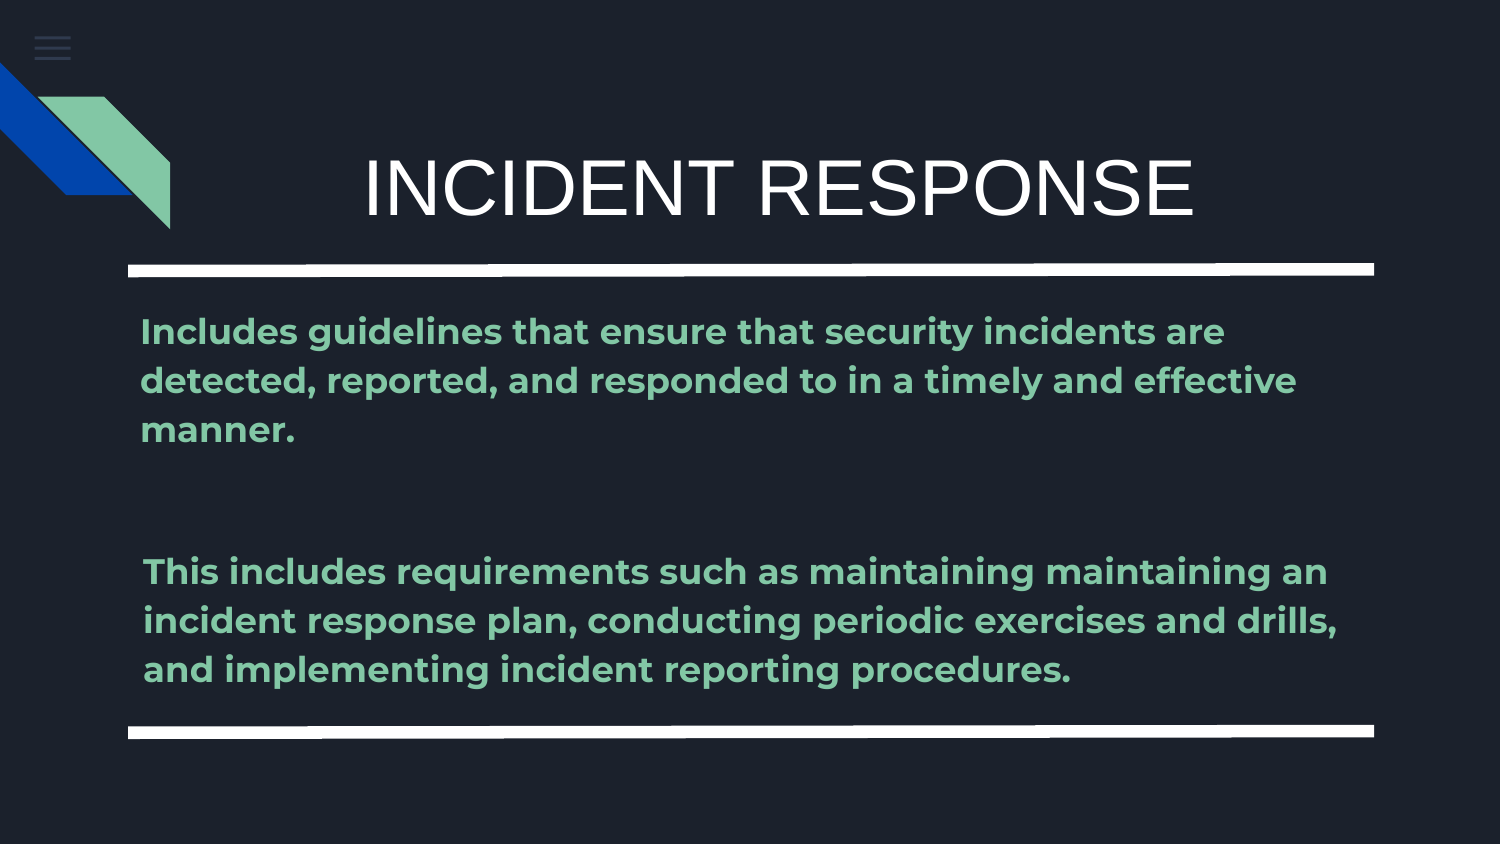

# INCIDENT RESPONSE
Includes guidelines that ensure that security incidents are detected, reported, and responded to in a timely and effective manner.
This includes requirements such as maintaining maintaining an incident response plan, conducting periodic exercises and drills, and implementing incident reporting procedures.